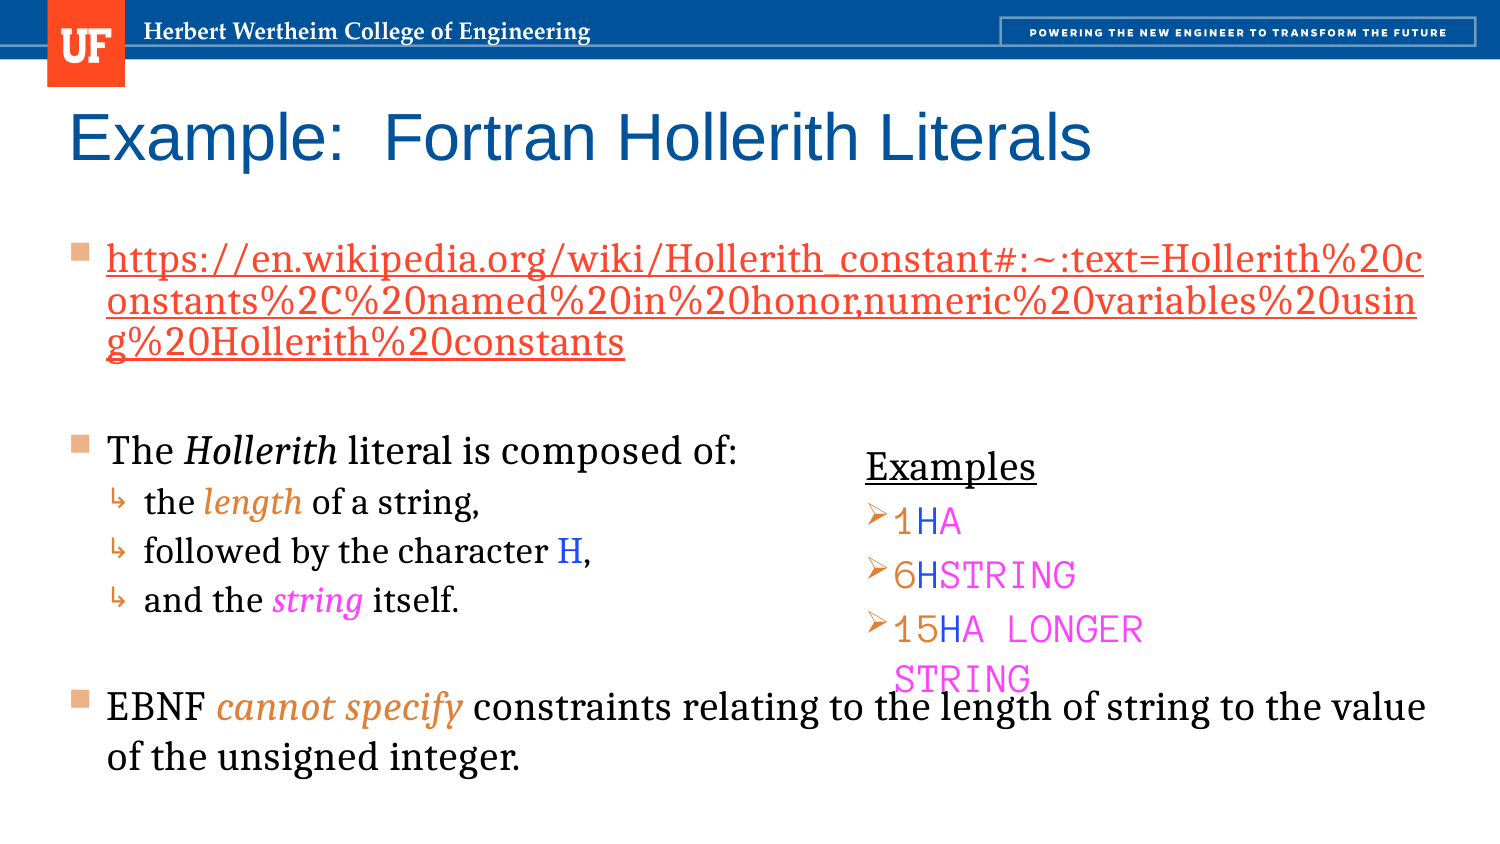

# Example:  Fortran Hollerith Literals
https://en.wikipedia.org/wiki/Hollerith_constant#:~:text=Hollerith%20constants%2C%20named%20in%20honor,numeric%20variables%20using%20Hollerith%20constants

The Hollerith literal is composed of:
the length of a string,
followed by the character H,
and the string itself.

EBNF cannot specify constraints relating to the length of string to the value of the unsigned integer.
Examples
1HA
6HSTRING
15HA LONGER STRING